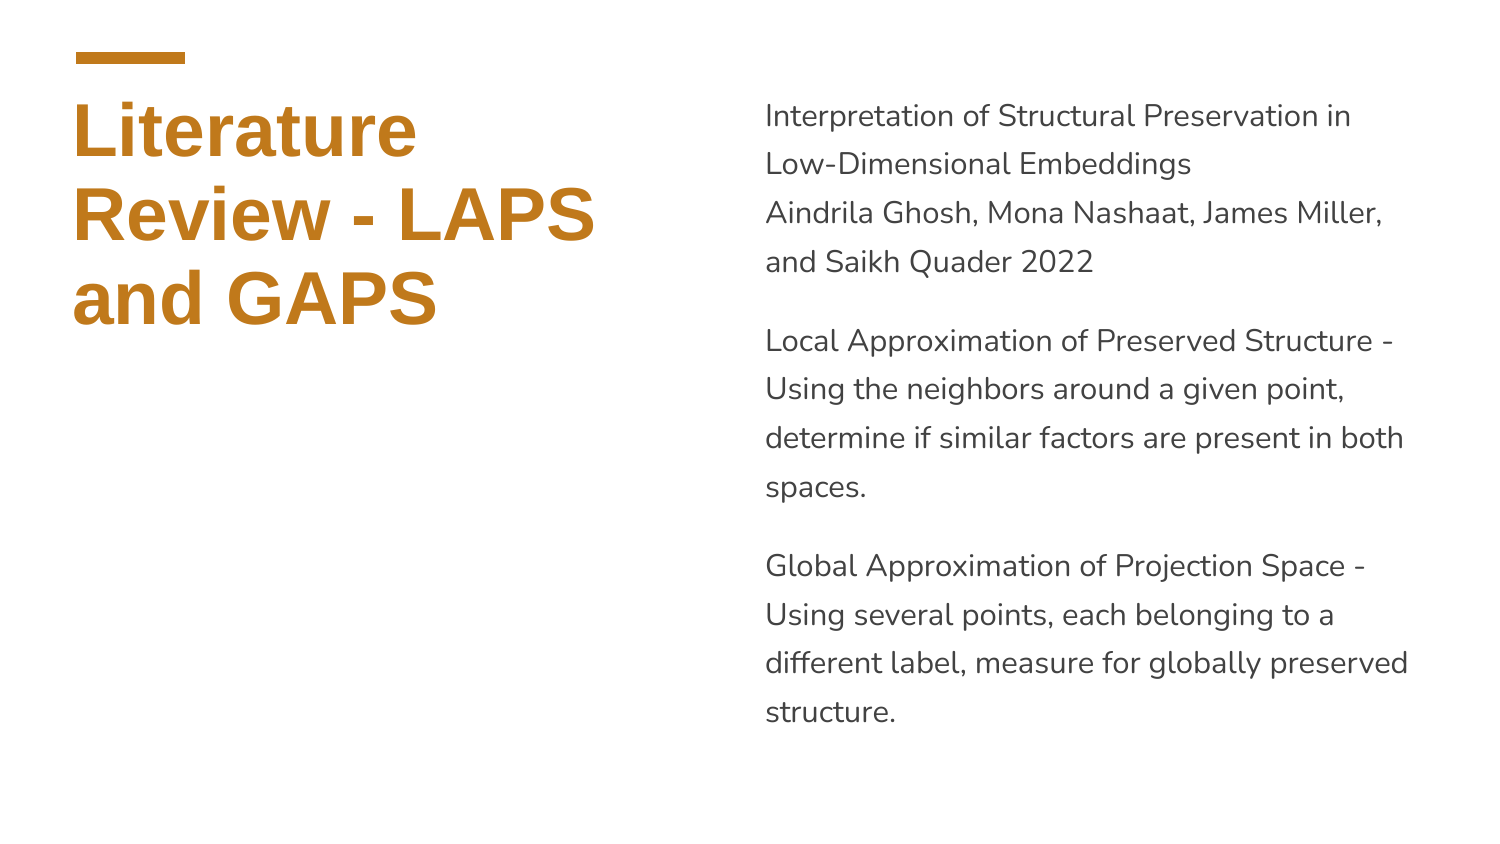

# Literature Review - LAPS and GAPS
Interpretation of Structural Preservation in Low-Dimensional Embeddings		  Aindrila Ghosh, Mona Nashaat, James Miller, and Saikh Quader 2022
Local Approximation of Preserved Structure - Using the neighbors around a given point, determine if similar factors are present in both spaces.
Global Approximation of Projection Space - Using several points, each belonging to a different label, measure for globally preserved structure.